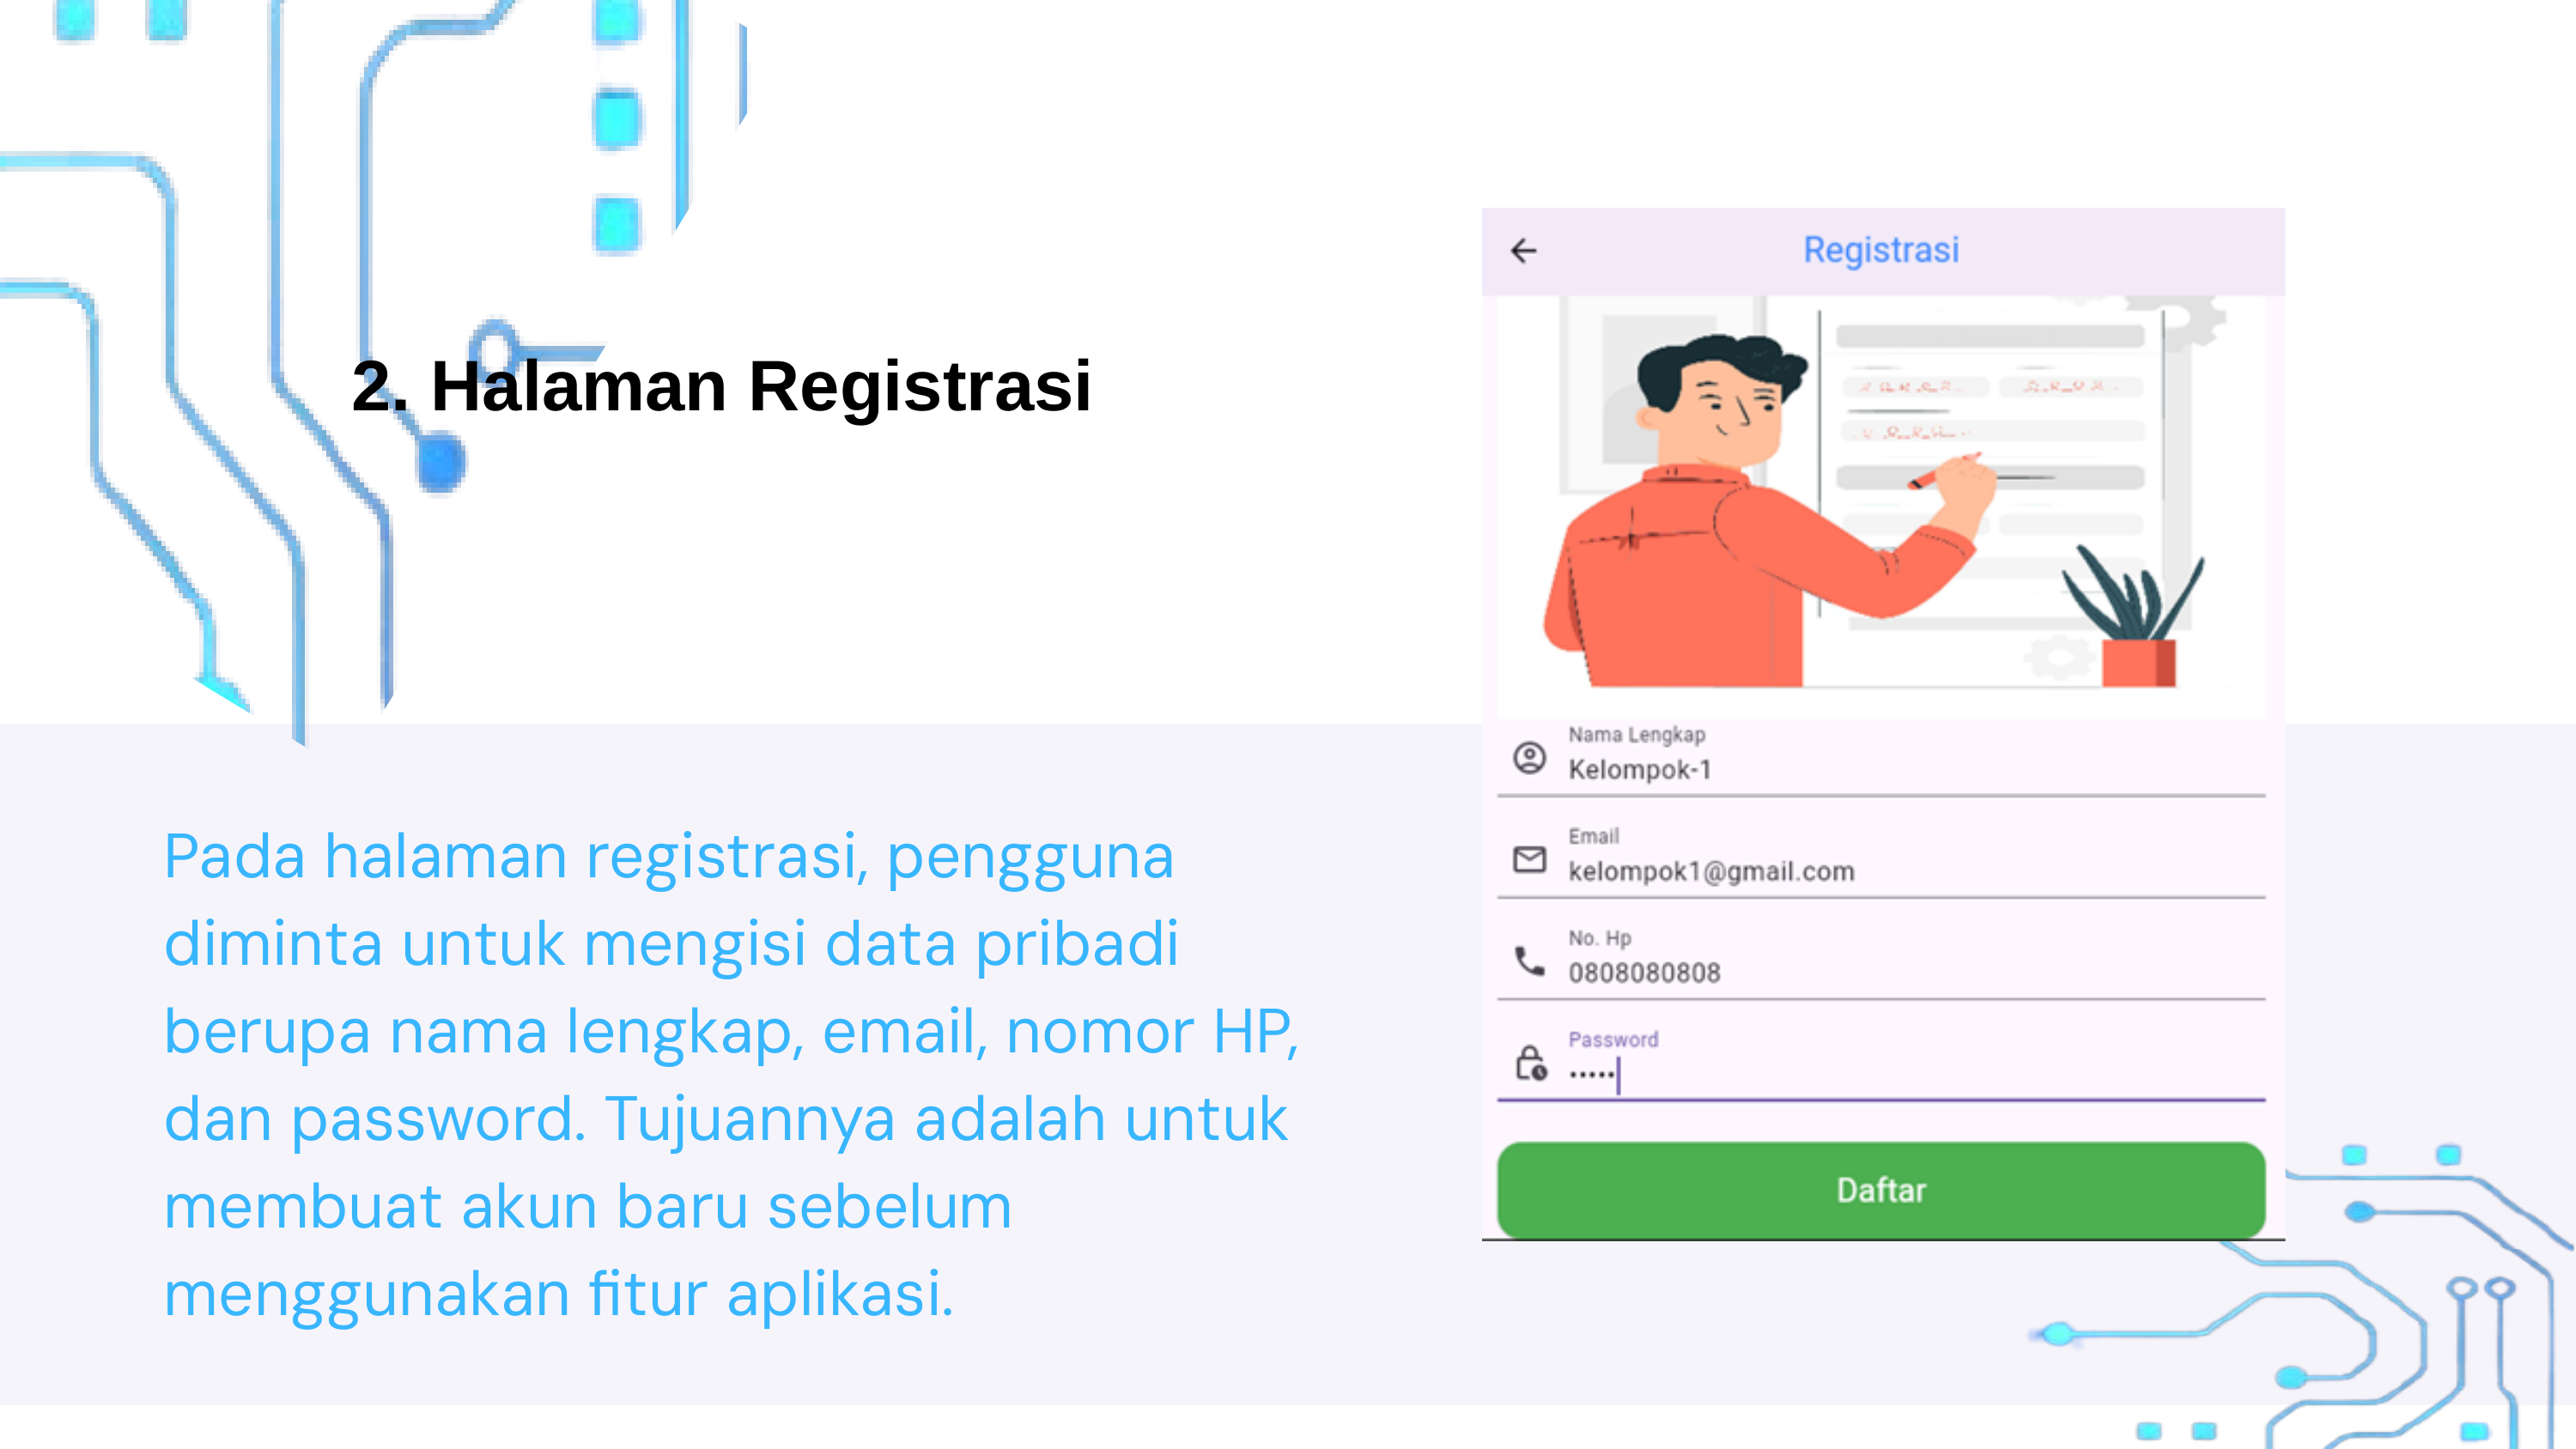

2. Halaman Registrasi

Pada halaman registrasi, pengguna diminta untuk mengisi data pribadi berupa nama lengkap, email, nomor HP, dan password. Tujuannya adalah untuk membuat akun baru sebelum menggunakan fitur aplikasi.